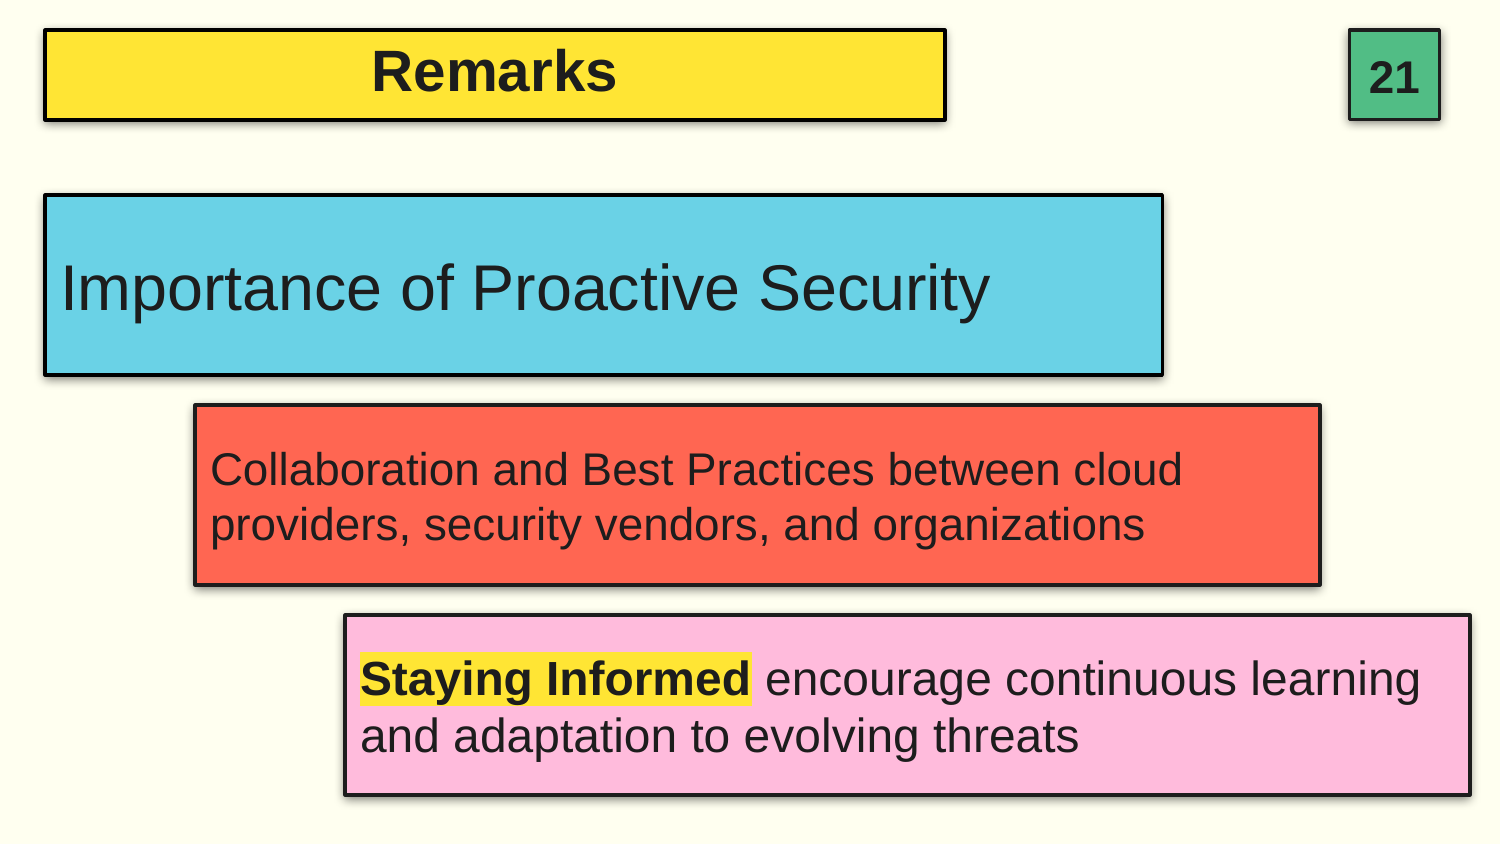

# Remarks
Importance of Proactive Security
Collaboration and Best Practices between cloud providers, security vendors, and organizations
Staying Informed encourage continuous learning and adaptation to evolving threats